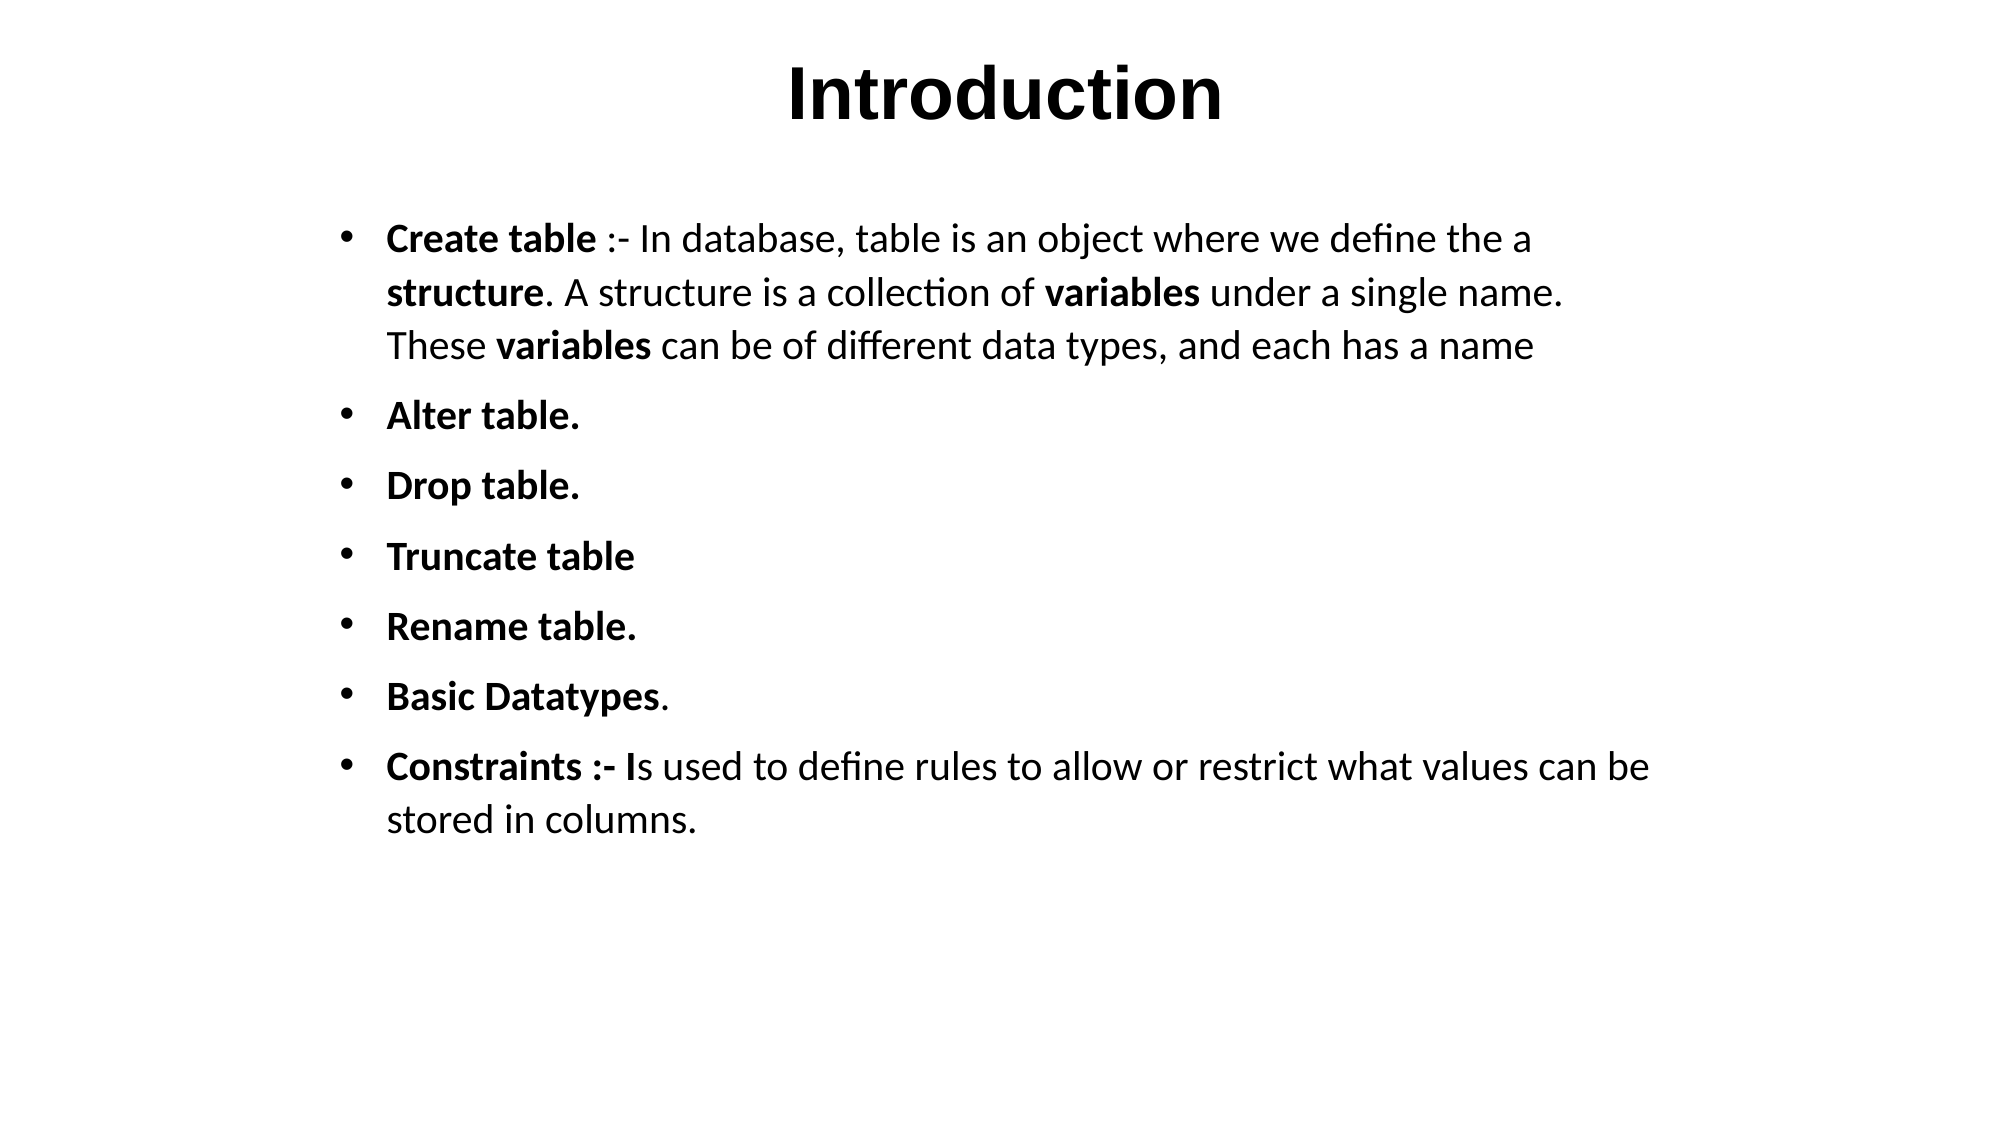

Introduction
Create table :- In database, table is an object where we define the a structure. A structure is a collection of variables under a single name. These variables can be of different data types, and each has a name
Alter table.
Drop table.
Truncate table
Rename table.
Basic Datatypes.
Constraints :- Is used to define rules to allow or restrict what values can be stored in columns.